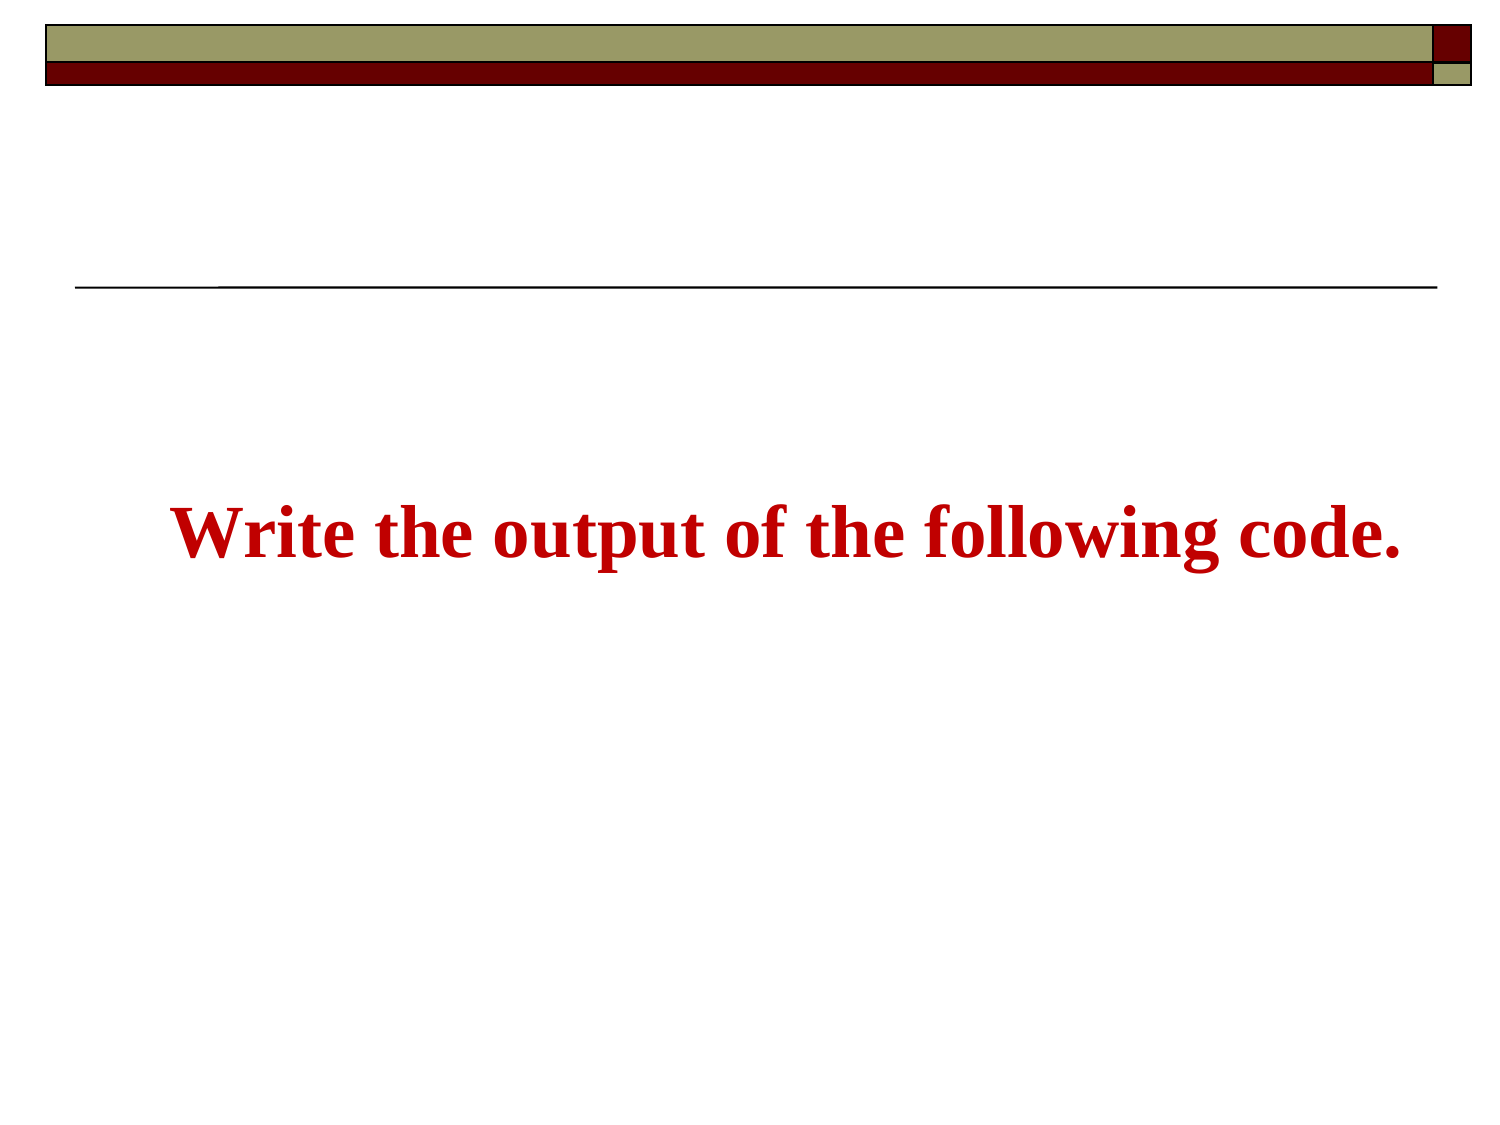

#

Write the output of the following code.